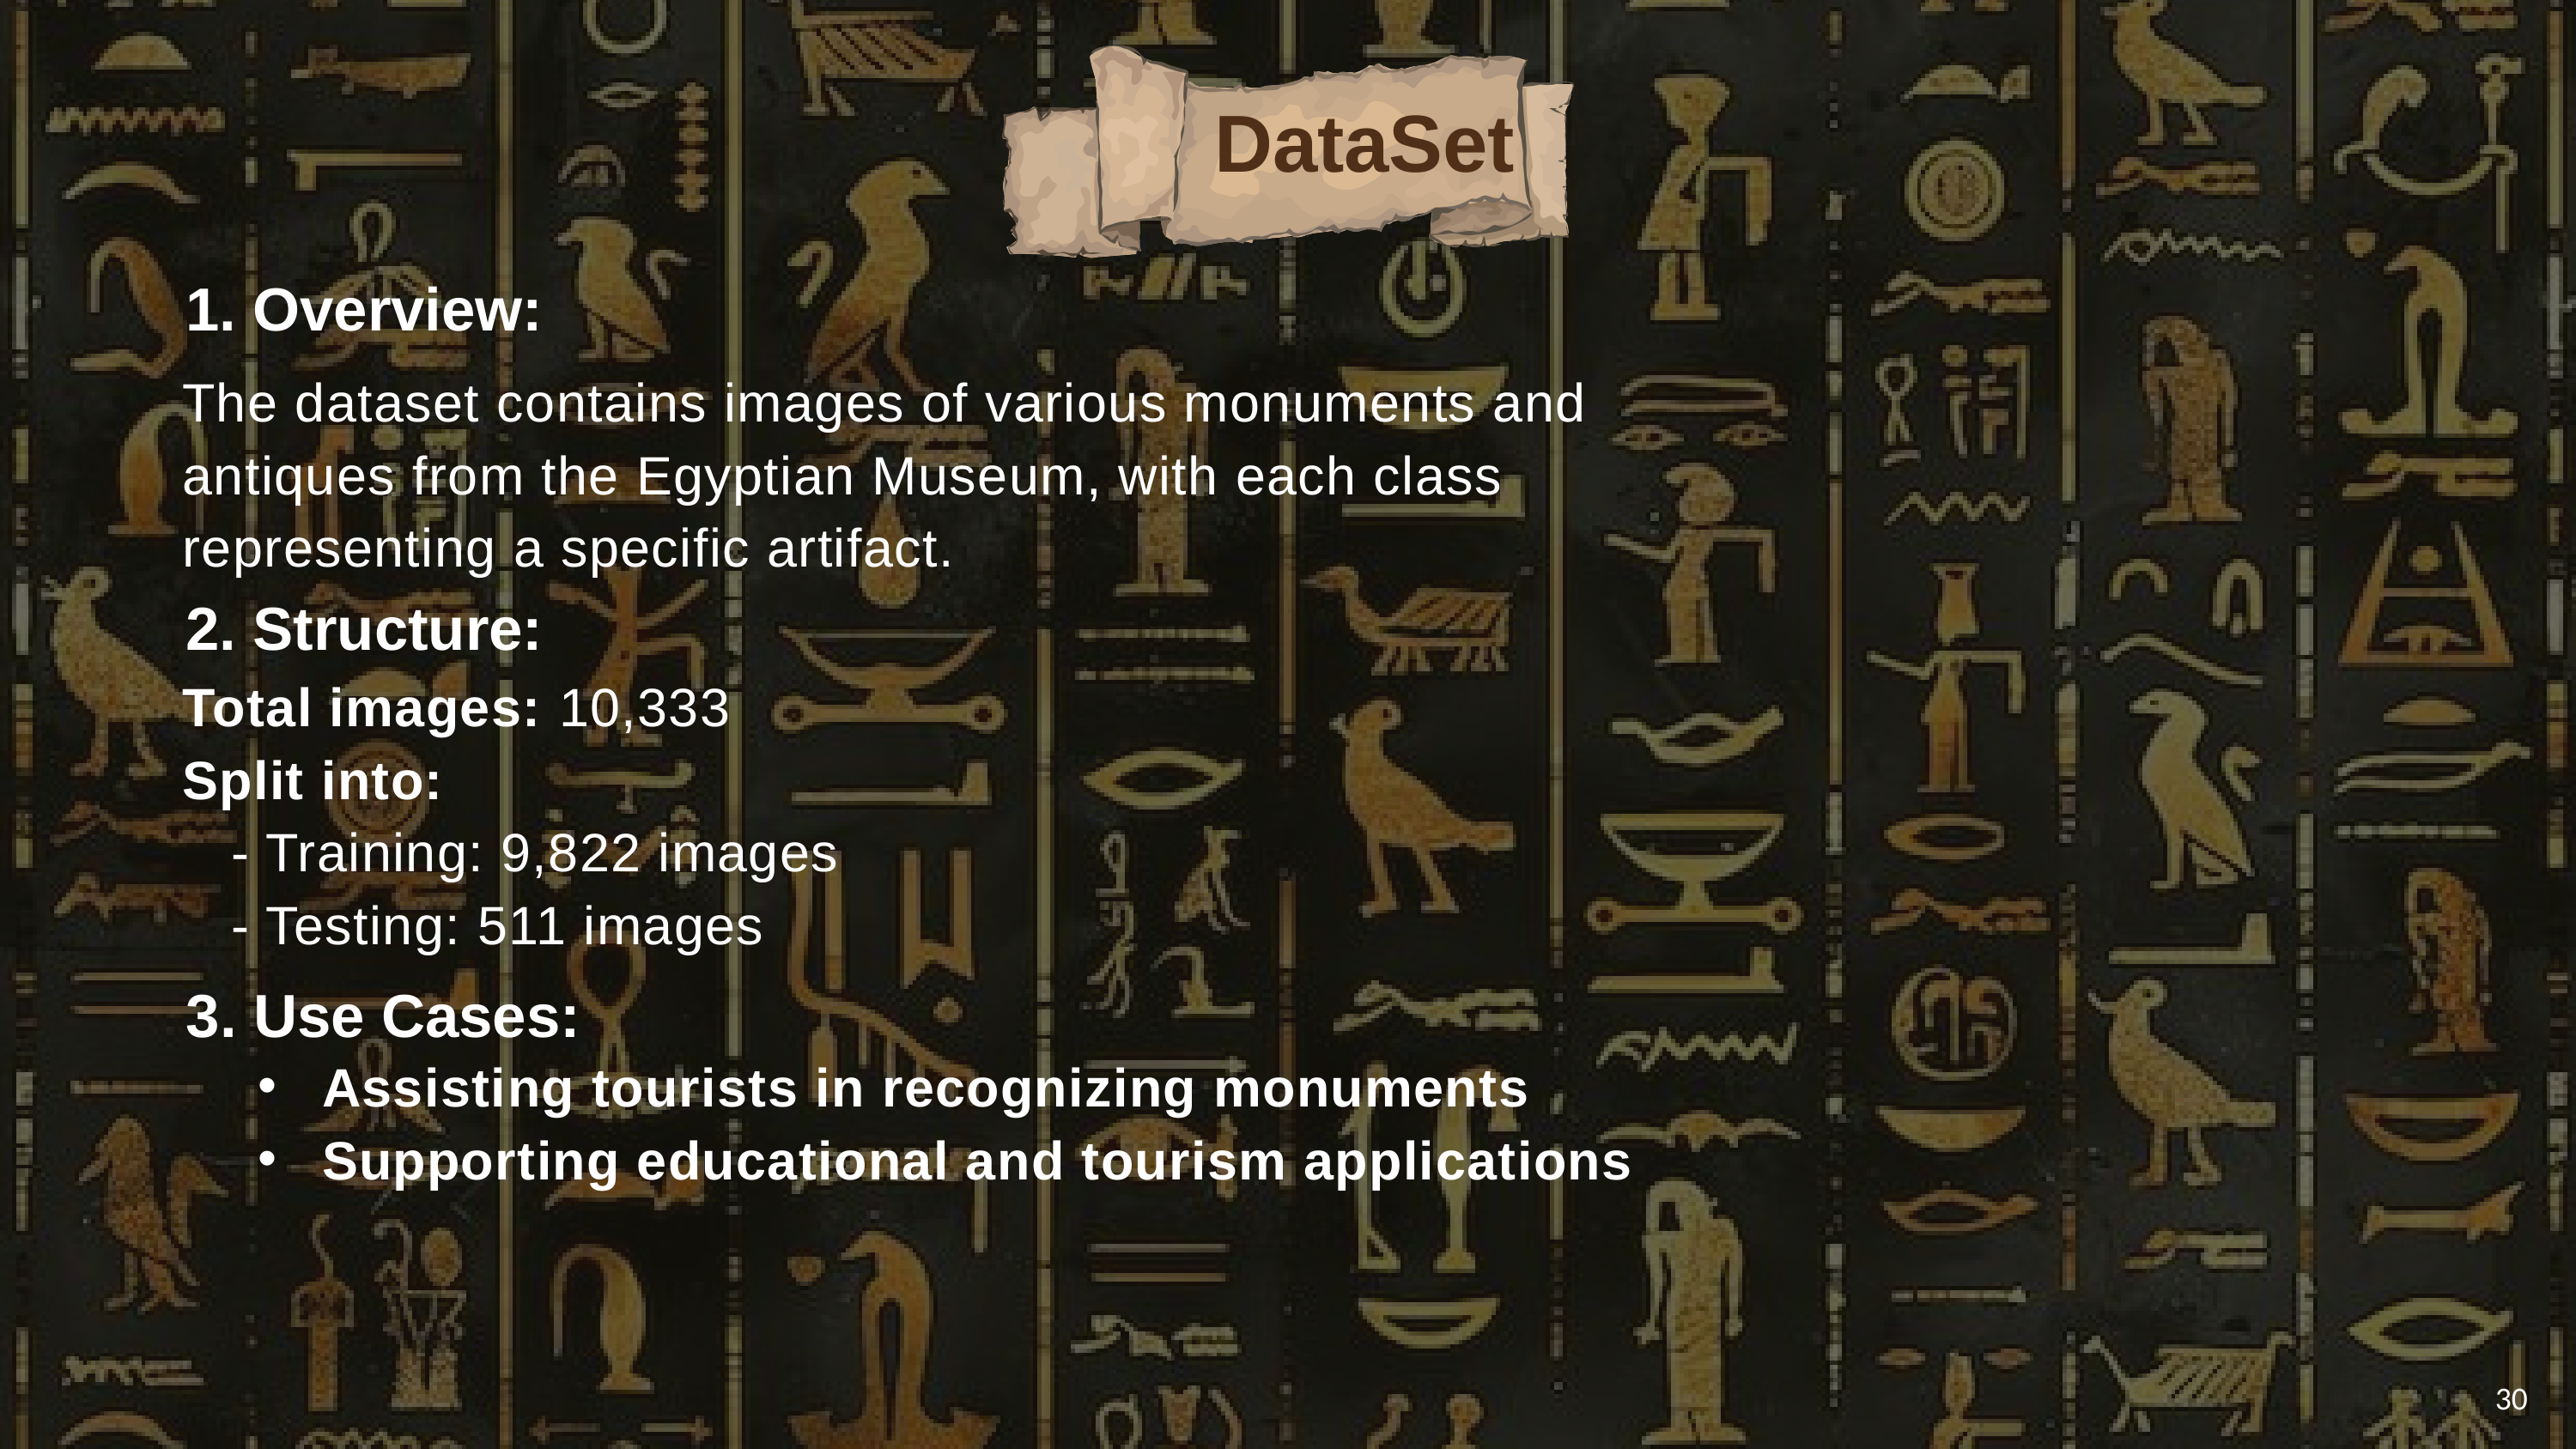

DataSet
1. Overview:
The dataset contains images of various monuments and antiques from the Egyptian Museum, with each class representing a specific artifact.
2. Structure:
Total images: 10,333
Split into:
   - Training: 9,822 images
   - Testing: 511 images
3. Use Cases:
Assisting tourists in recognizing monuments
Supporting educational and tourism applications
30